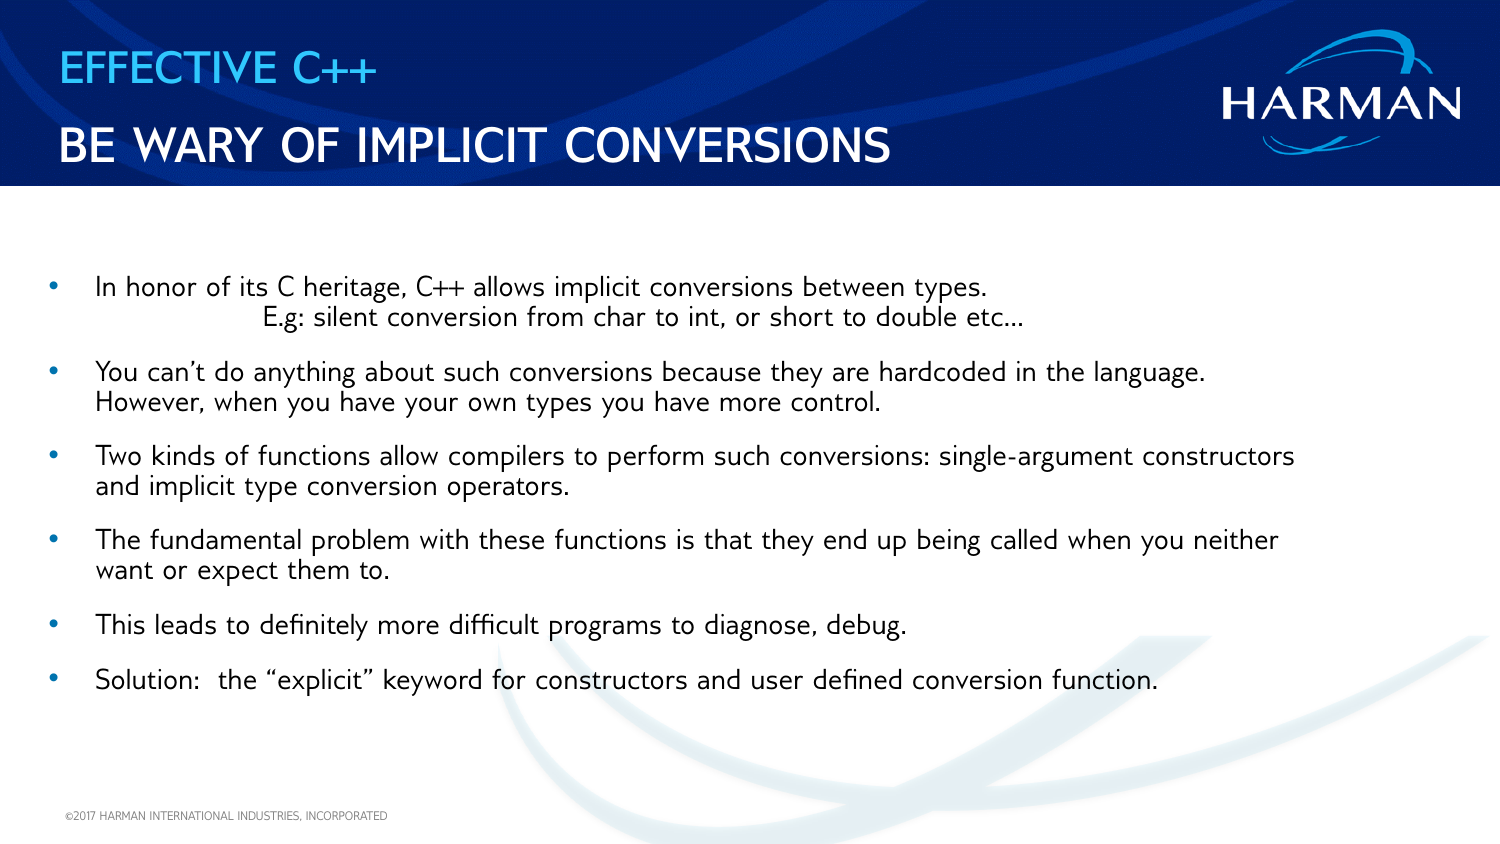

EFFECTIVE C++
Be wary of implicit conversions
#

In honor of its C heritage, C++ allows implicit conversions between types.                     		  E.g: silent conversion from char to int, or short to double etc…
You can’t do anything about such conversions because they are hardcoded in the language.       However, when you have your own types you have more control.
Two kinds of functions allow compilers to perform such conversions: single-argument constructors and implicit type conversion operators.
The fundamental problem with these functions is that they end up being called when you neither want or expect them to.
This leads to definitely more difficult programs to diagnose, debug.
Solution:  the “explicit” keyword for constructors and user defined conversion function.